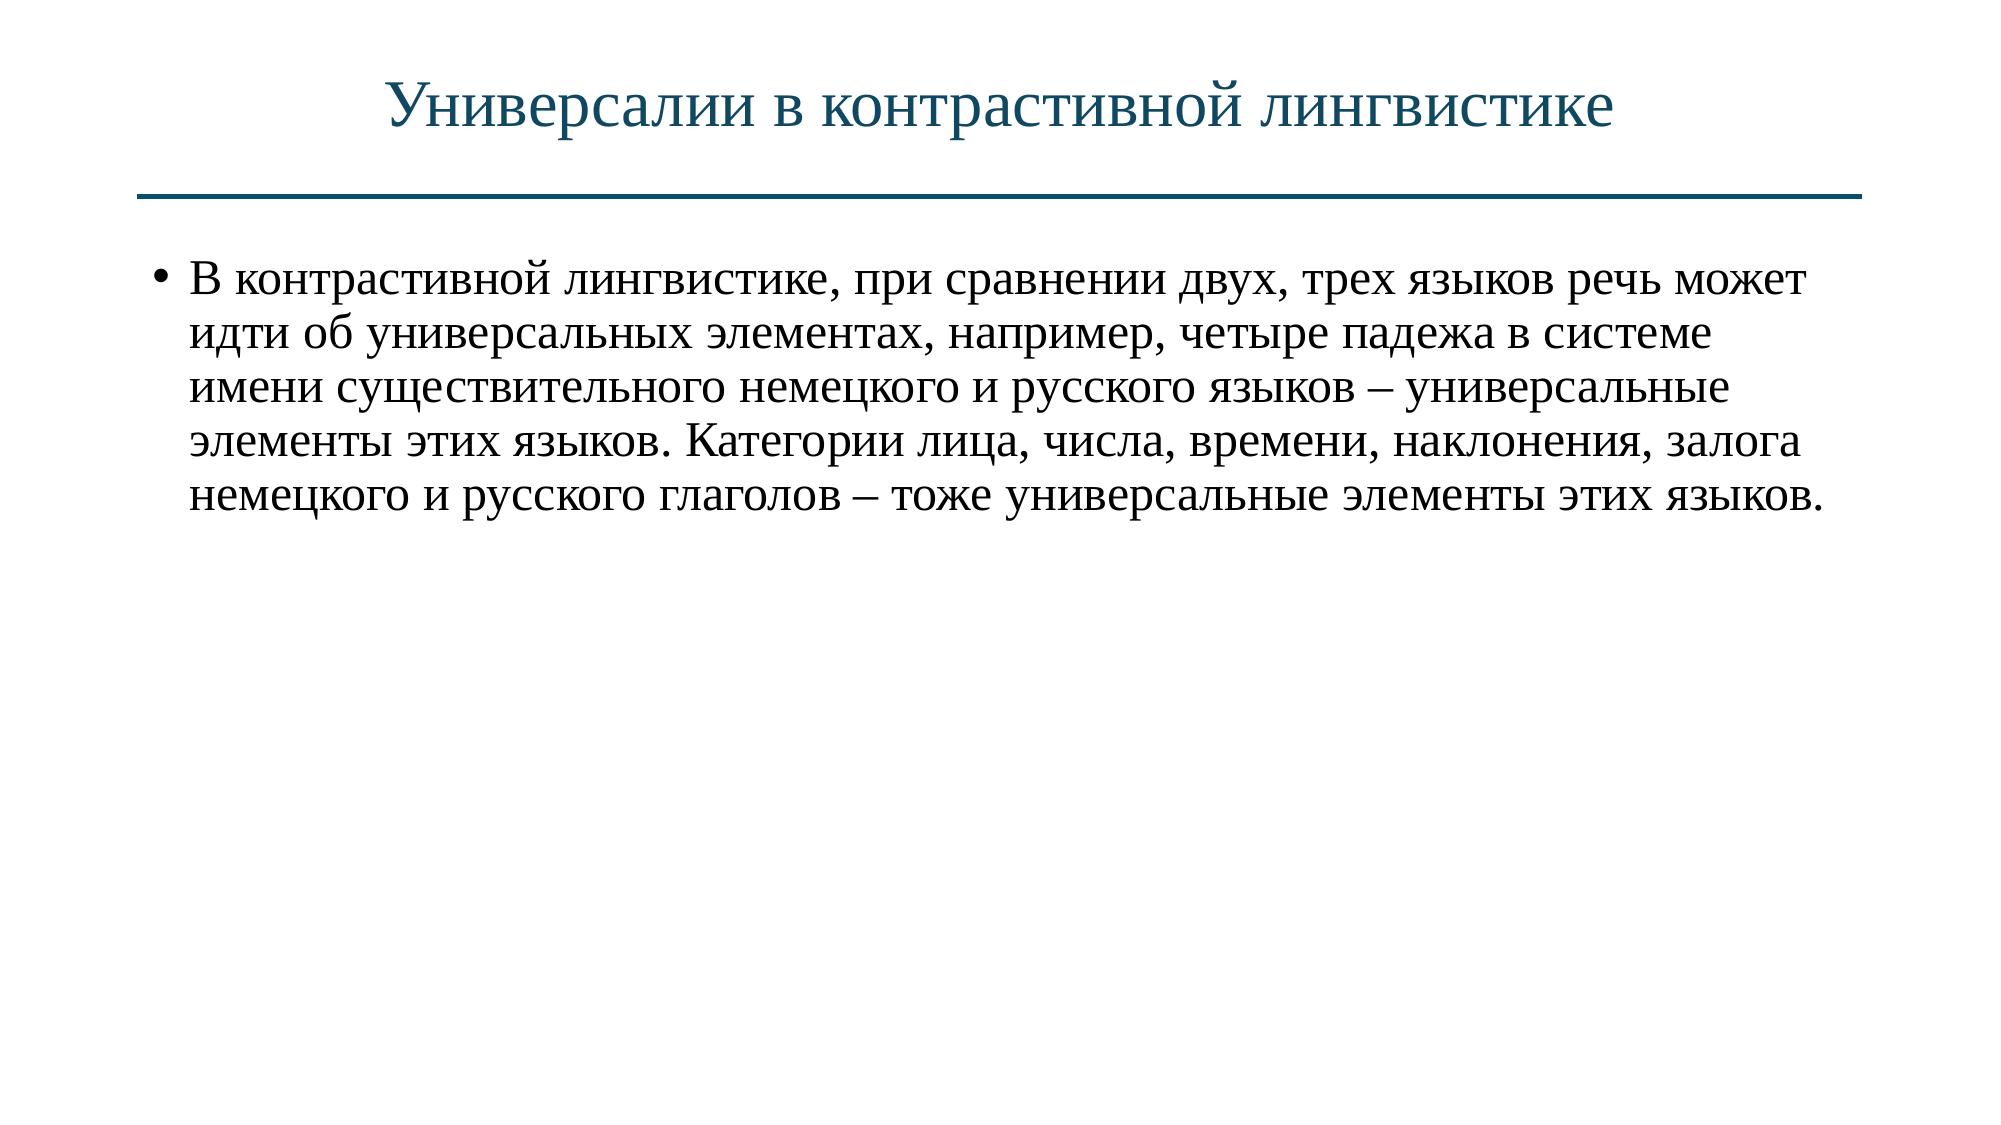

# Универсалии в контрастивной лингвистике
В контрастивной лингвистике, при сравнении двух, трех языков речь может идти об универсальных элементах, например, четыре падежа в системе имени существительного немецкого и русского языков – универсальные элементы этих языков. Категории лица, числа, времени, наклонения, залога немецкого и русского глаголов – тоже универсальные элементы этих языков.